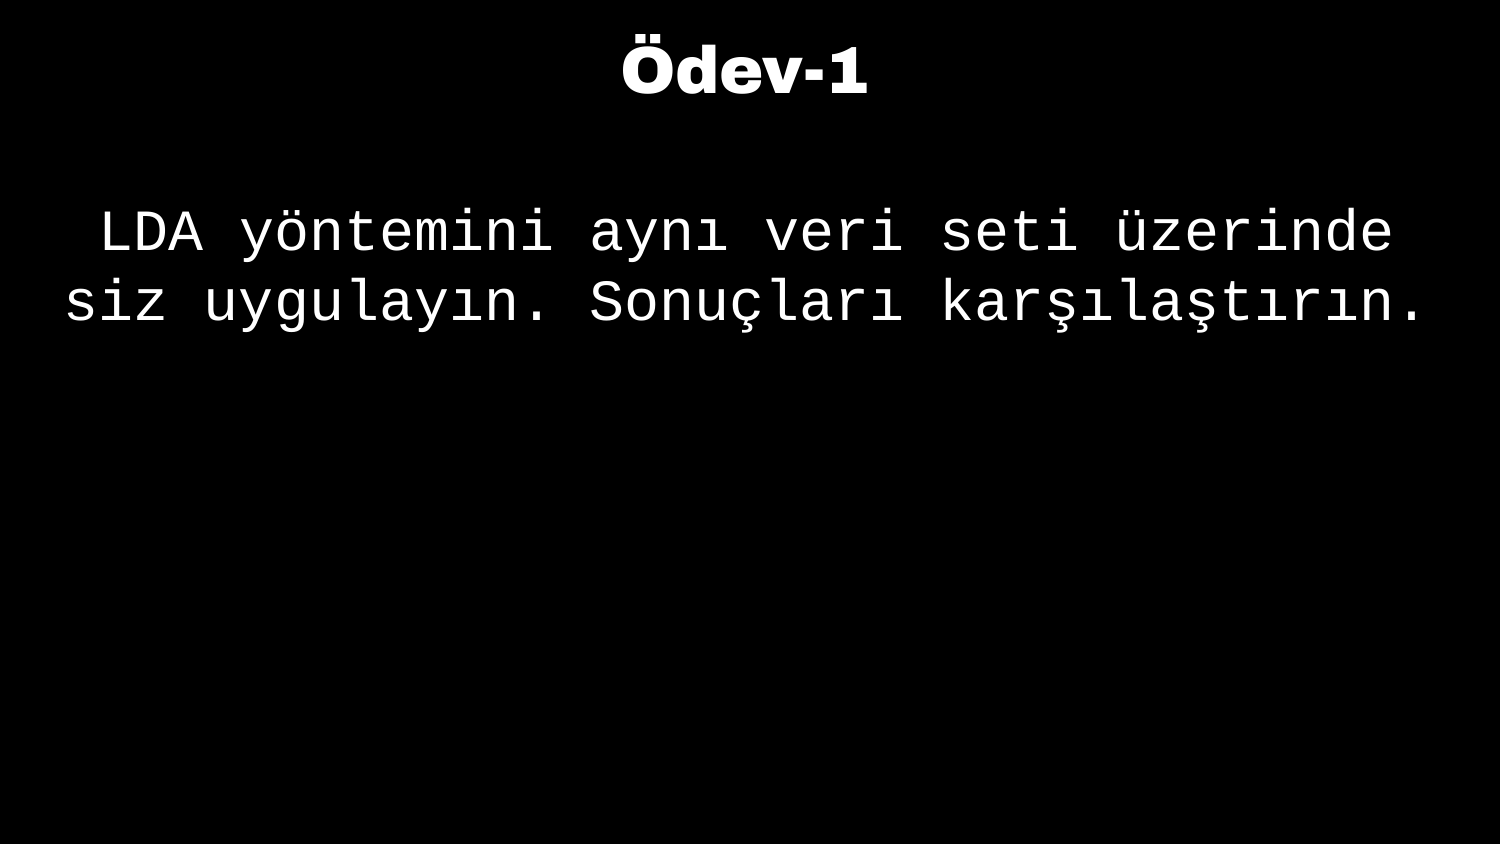

# Ödev-1

LDA yöntemini aynı veri seti üzerinde siz uygulayın. Sonuçları karşılaştırın.